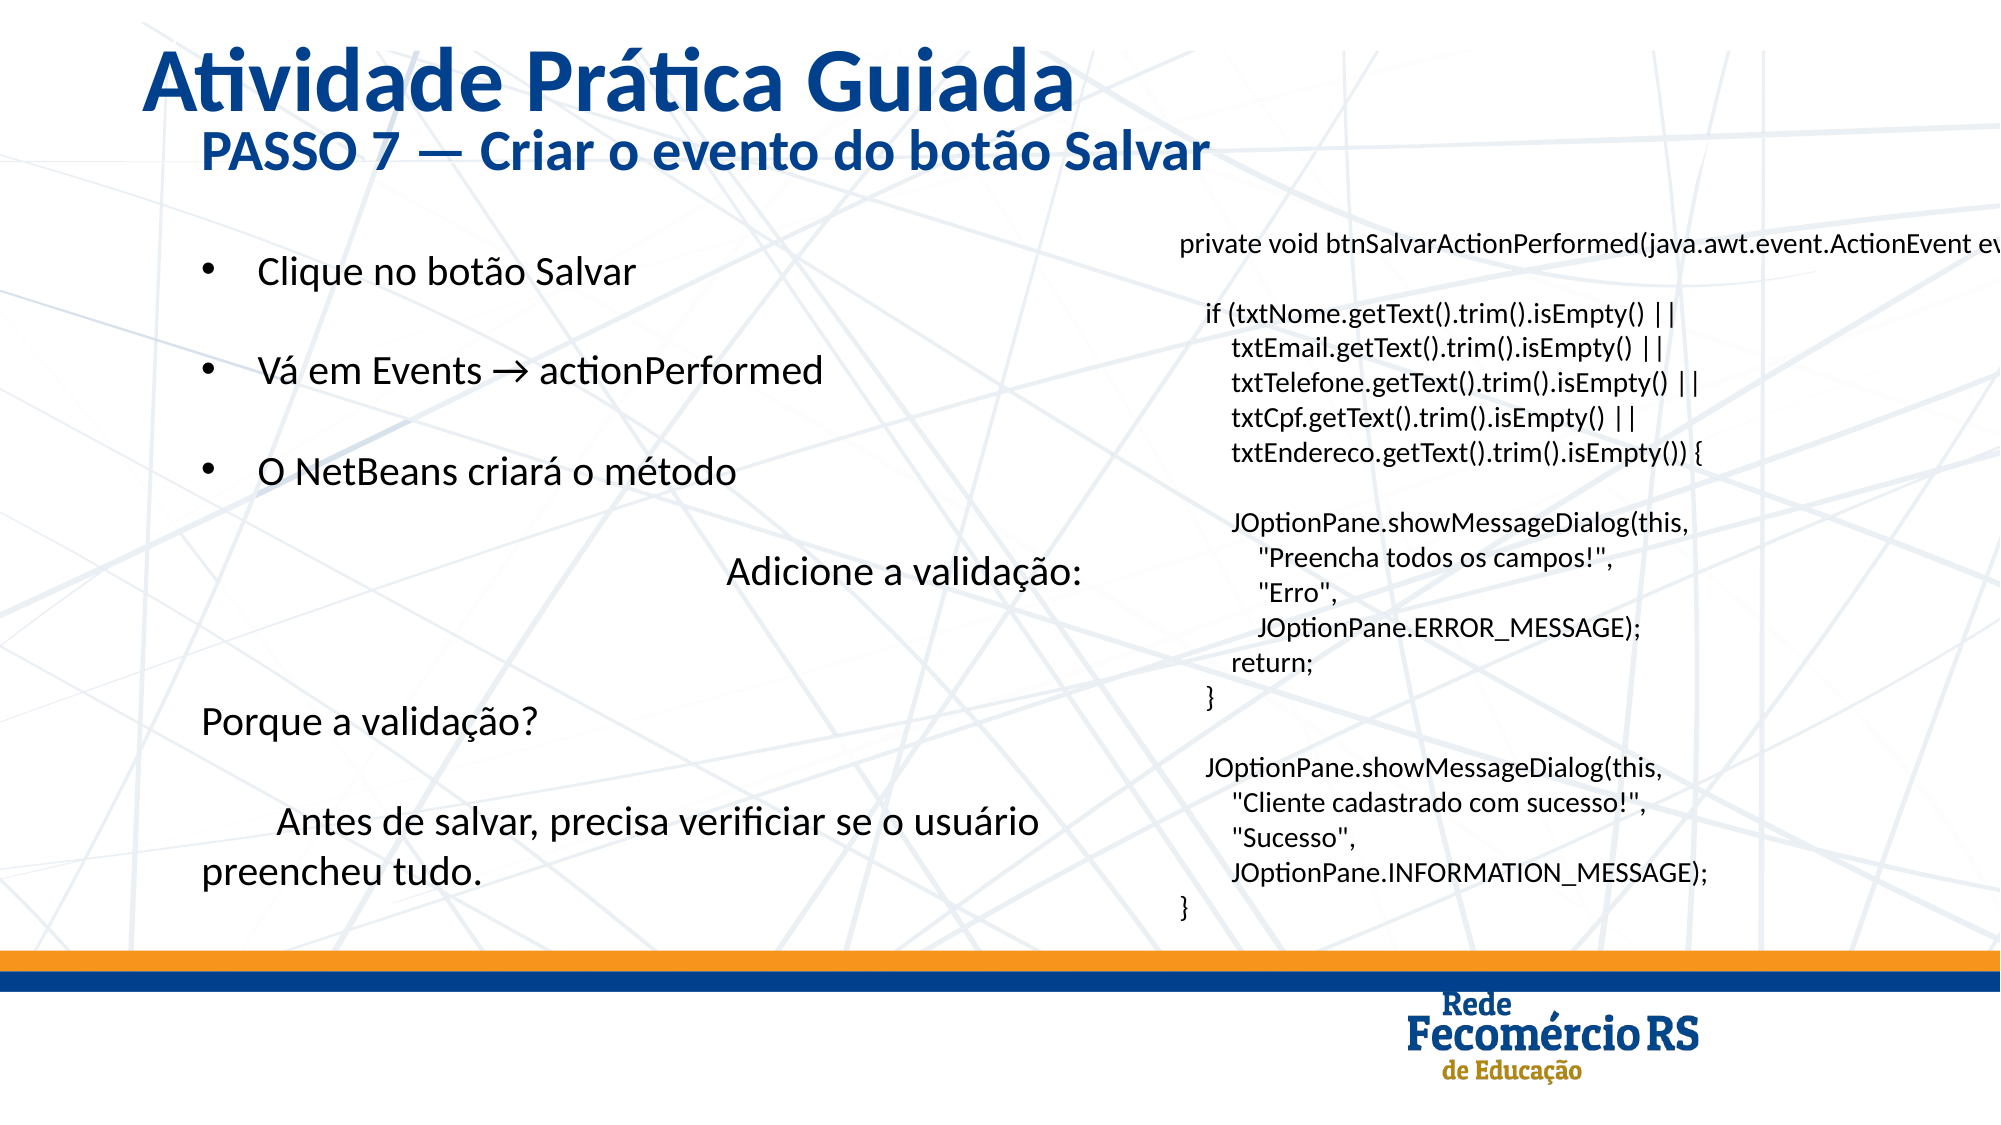

Atividade Prática Guiada
PASSO 7 — Criar o evento do botão Salvar
private void btnSalvarActionPerformed(java.awt.event.ActionEvent evt) {

    if (txtNome.getText().trim().isEmpty() ||
        txtEmail.getText().trim().isEmpty() ||
        txtTelefone.getText().trim().isEmpty() ||
        txtCpf.getText().trim().isEmpty() ||
        txtEndereco.getText().trim().isEmpty()) {

        JOptionPane.showMessageDialog(this,
            "Preencha todos os campos!",
            "Erro",
            JOptionPane.ERROR_MESSAGE);
        return;
    }

    JOptionPane.showMessageDialog(this,
        "Cliente cadastrado com sucesso!",
        "Sucesso",
        JOptionPane.INFORMATION_MESSAGE);
}
Clique no botão Salvar

Vá em Events → actionPerformed

O NetBeans criará o método

Adicione a validação:

Porque a validação?

Antes de salvar, precisa verificiar se o usuário preencheu tudo.